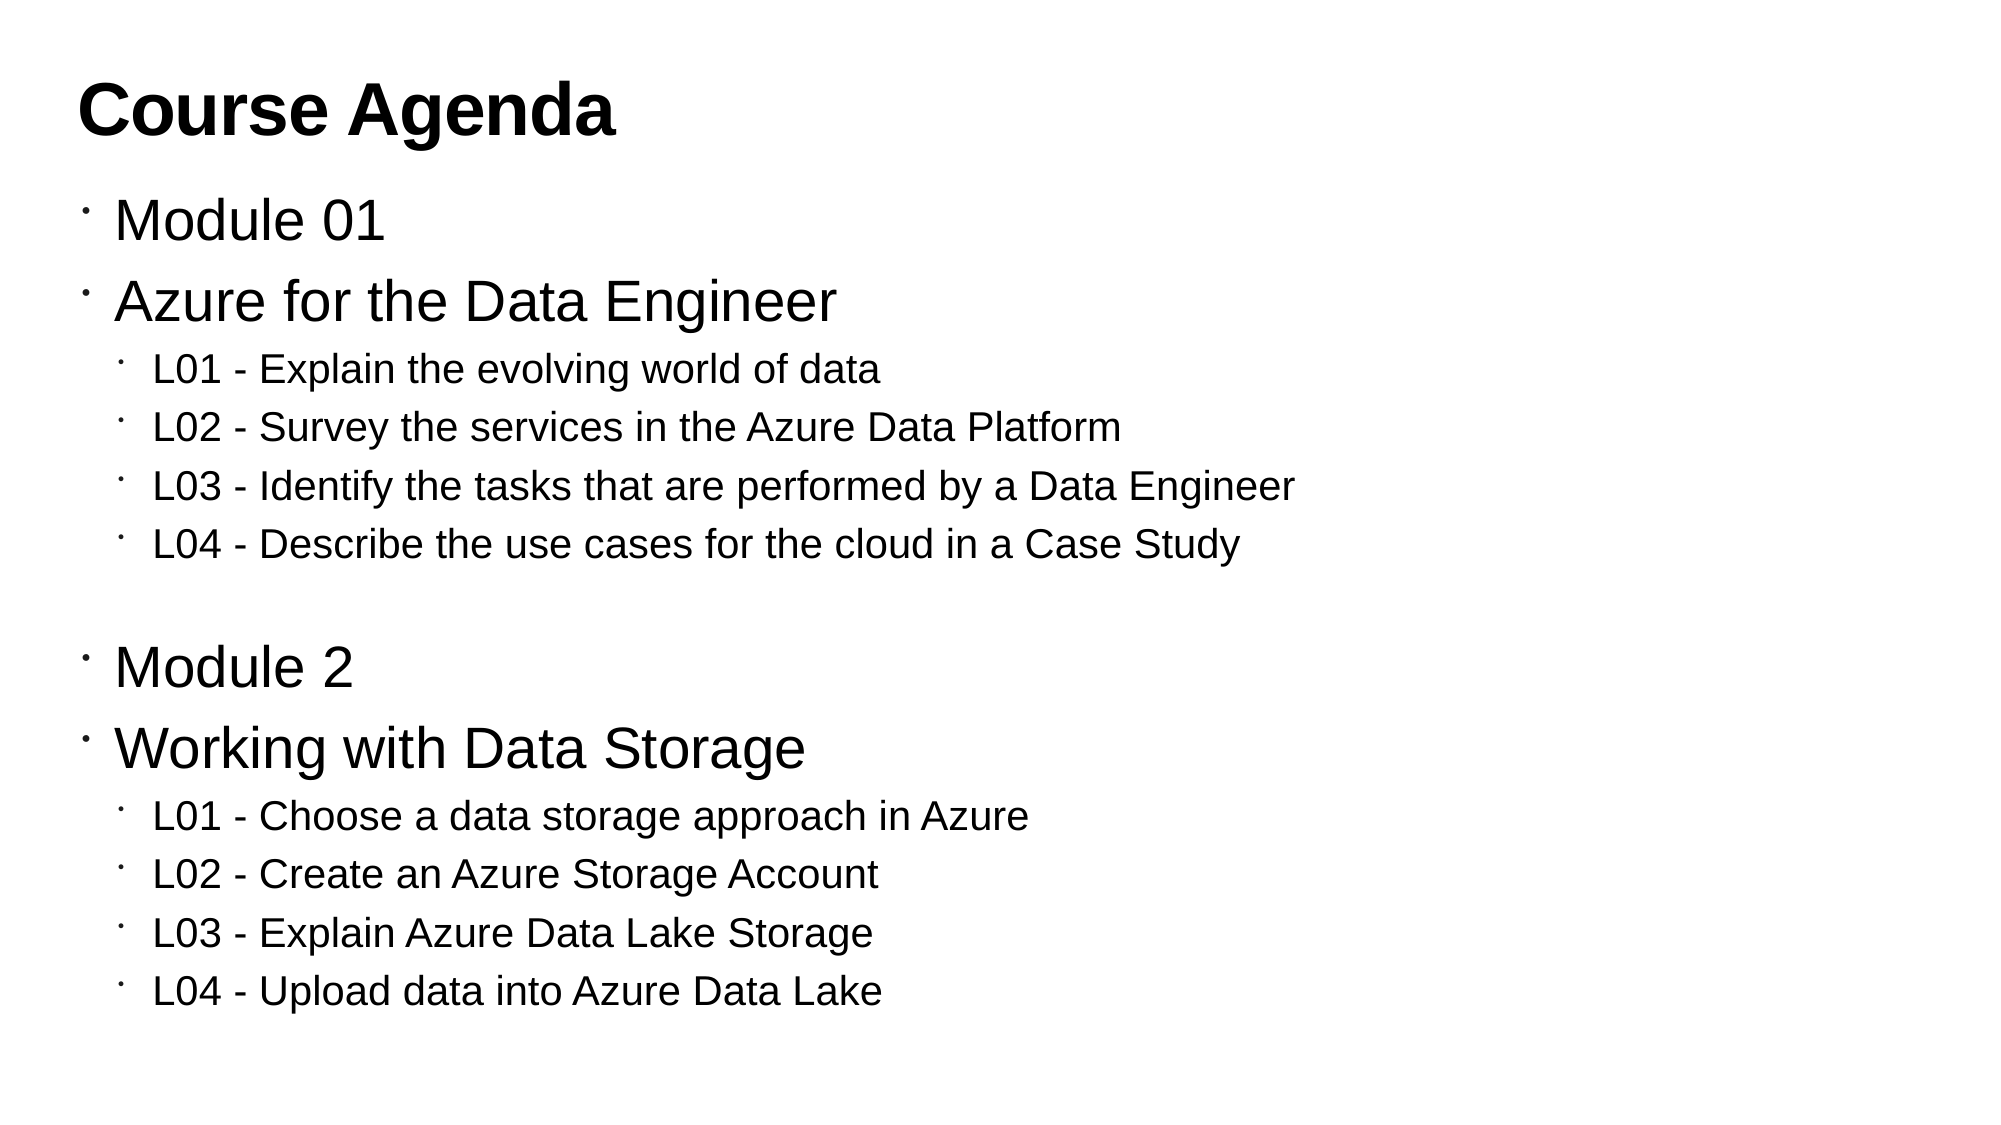

# Course Agenda
Module 01
Azure for the Data Engineer
L01 - Explain the evolving world of data
L02 - Survey the services in the Azure Data Platform
L03 - Identify the tasks that are performed by a Data Engineer
L04 - Describe the use cases for the cloud in a Case Study
Module 2
Working with Data Storage
L01 - Choose a data storage approach in Azure
L02 - Create an Azure Storage Account
L03 - Explain Azure Data Lake Storage
L04 - Upload data into Azure Data Lake